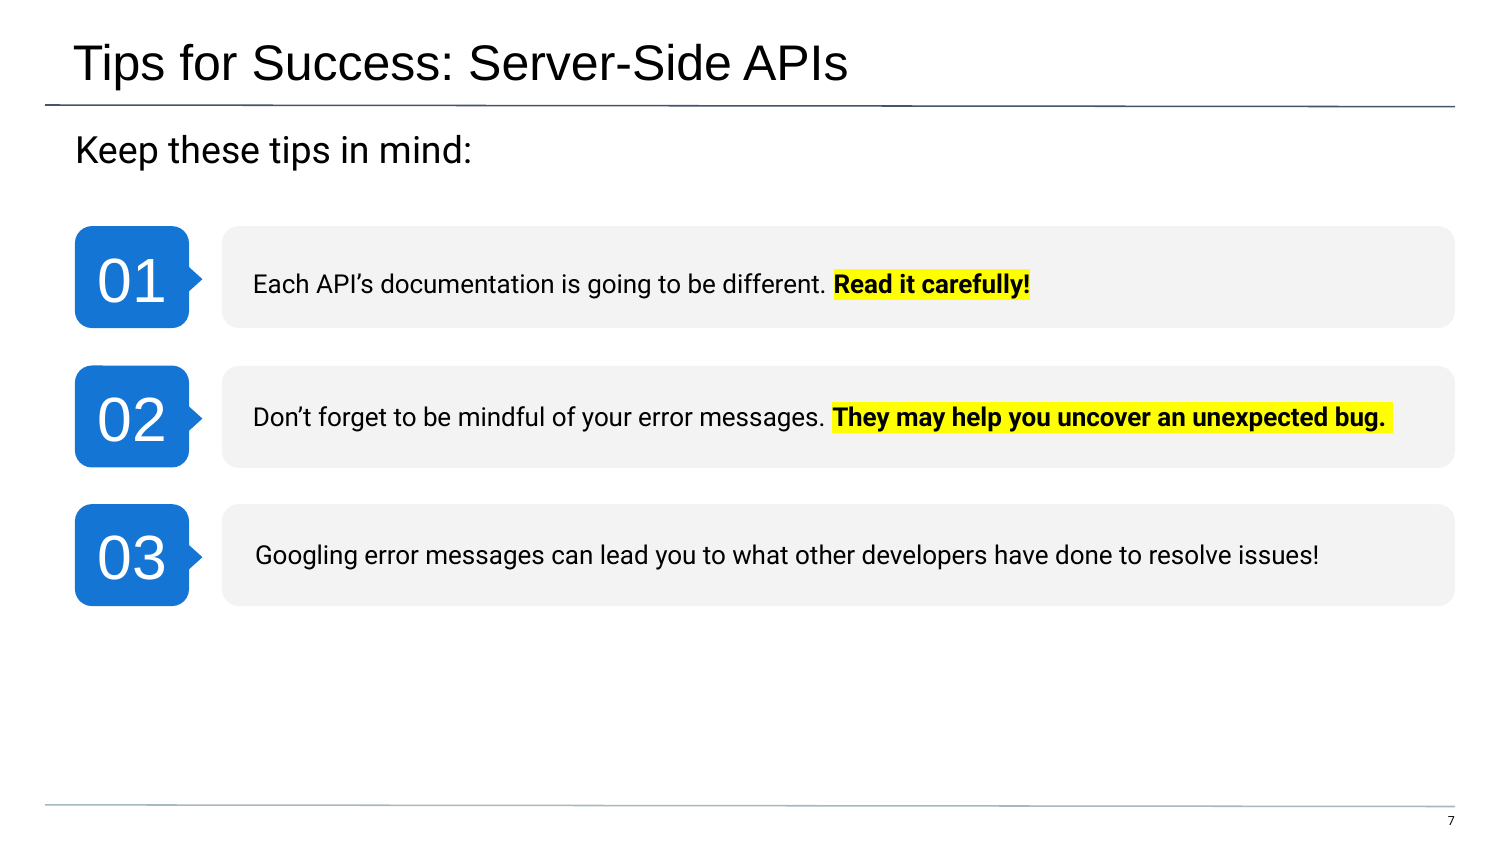

# Tips for Success: Server-Side APIs

Keep these tips in mind:
01

Each API’s documentation is going to be different. Read it carefully!
02

Don’t forget to be mindful of your error messages. They may help you uncover an unexpected bug.
03

Googling error messages can lead you to what other developers have done to resolve issues!